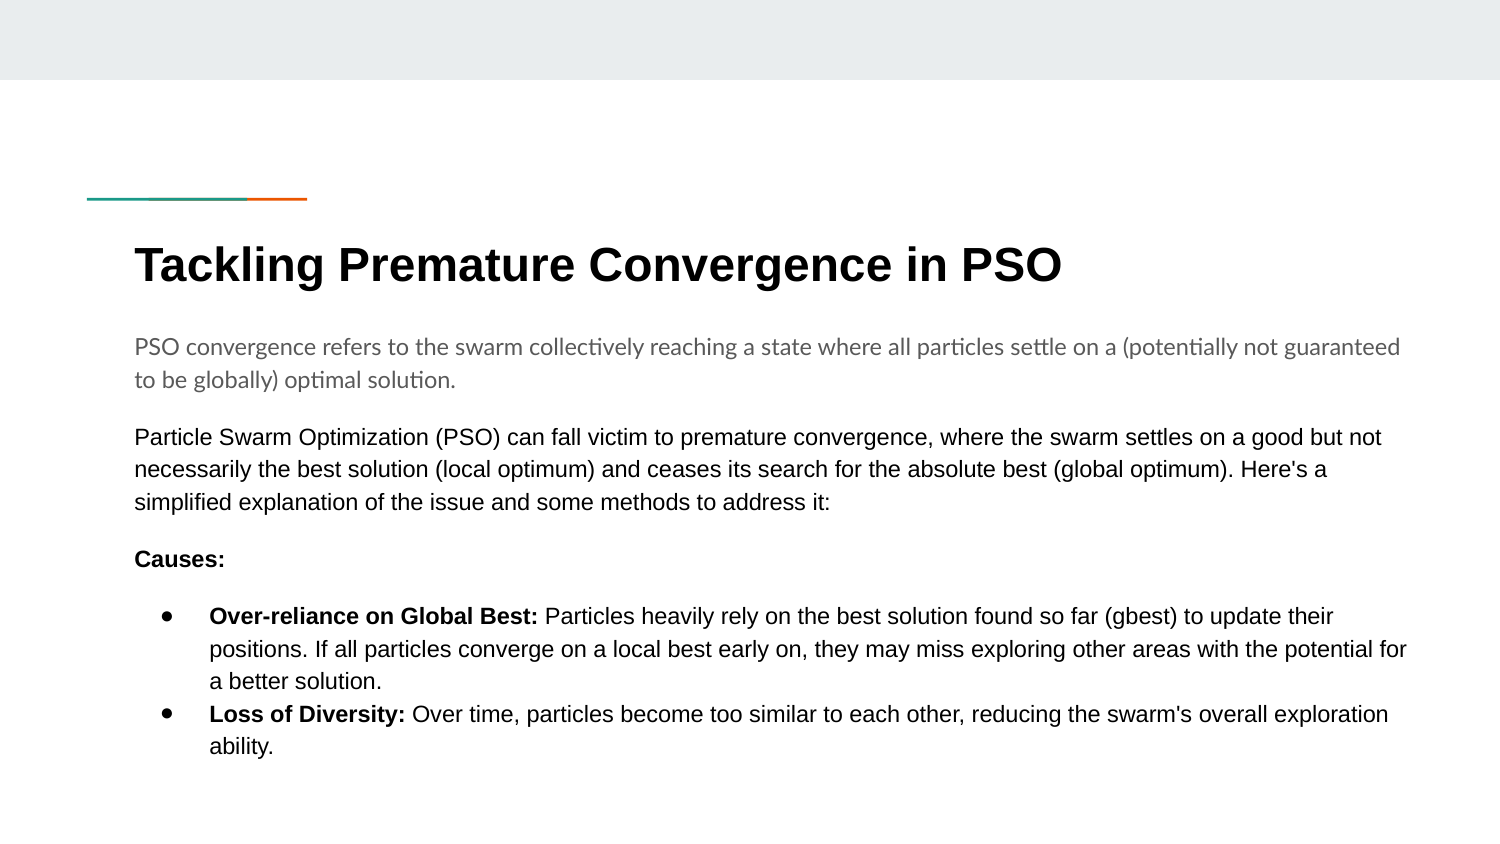

# Tackling Premature Convergence in PSO
PSO convergence refers to the swarm collectively reaching a state where all particles settle on a (potentially not guaranteed to be globally) optimal solution.
Particle Swarm Optimization (PSO) can fall victim to premature convergence, where the swarm settles on a good but not necessarily the best solution (local optimum) and ceases its search for the absolute best (global optimum). Here's a simplified explanation of the issue and some methods to address it:
Causes:
Over-reliance on Global Best: Particles heavily rely on the best solution found so far (gbest) to update their positions. If all particles converge on a local best early on, they may miss exploring other areas with the potential for a better solution.
Loss of Diversity: Over time, particles become too similar to each other, reducing the swarm's overall exploration ability.